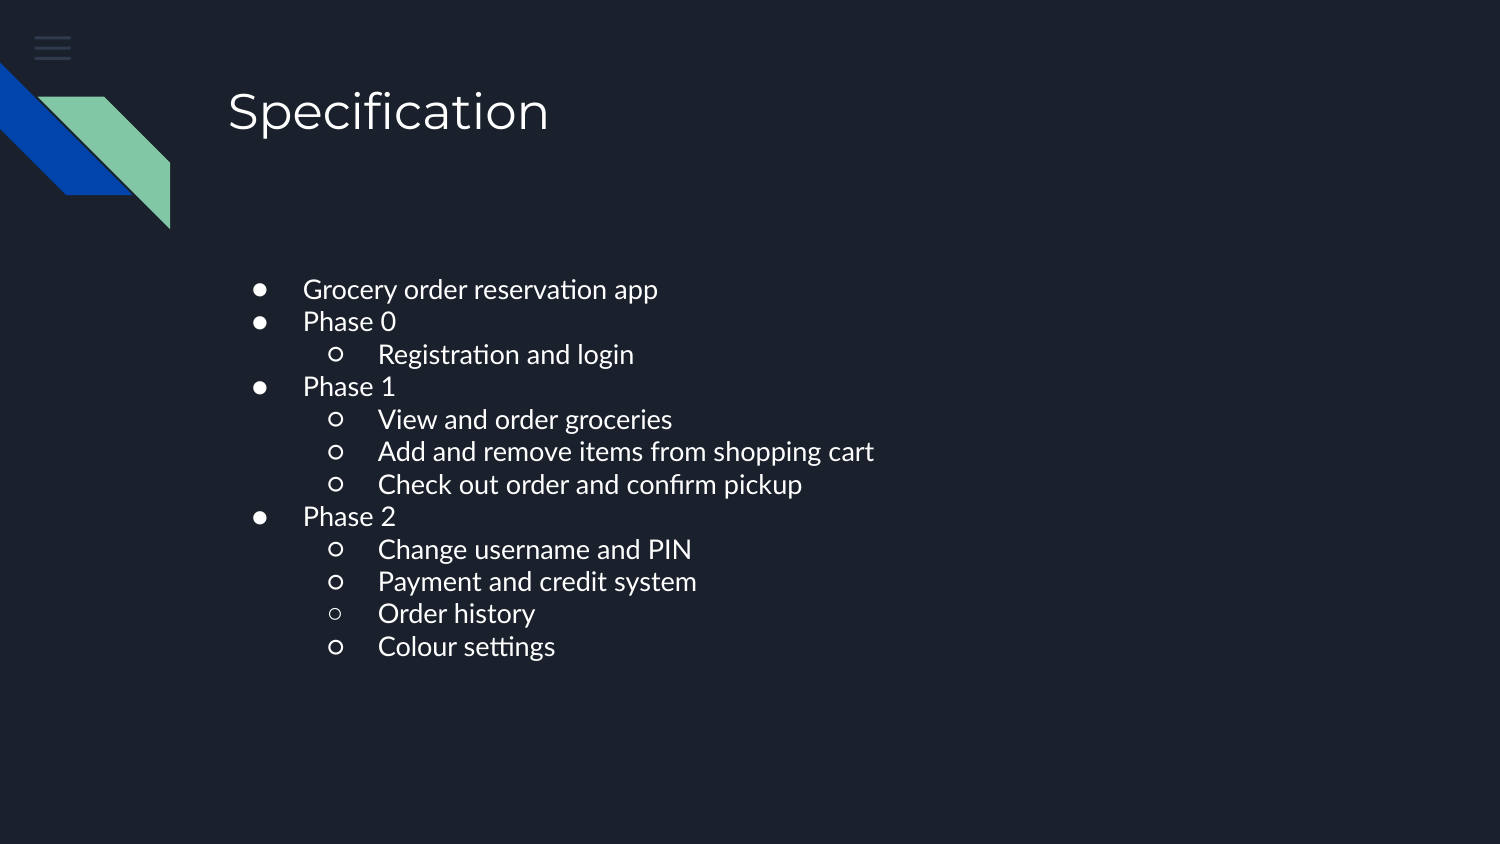

# Specification
Grocery order reservation app
Phase 0
Registration and login
Phase 1
View and order groceries
Add and remove items from shopping cart
Check out order and confirm pickup
Phase 2
Change username and PIN
Payment and credit system
Order history
Colour settings